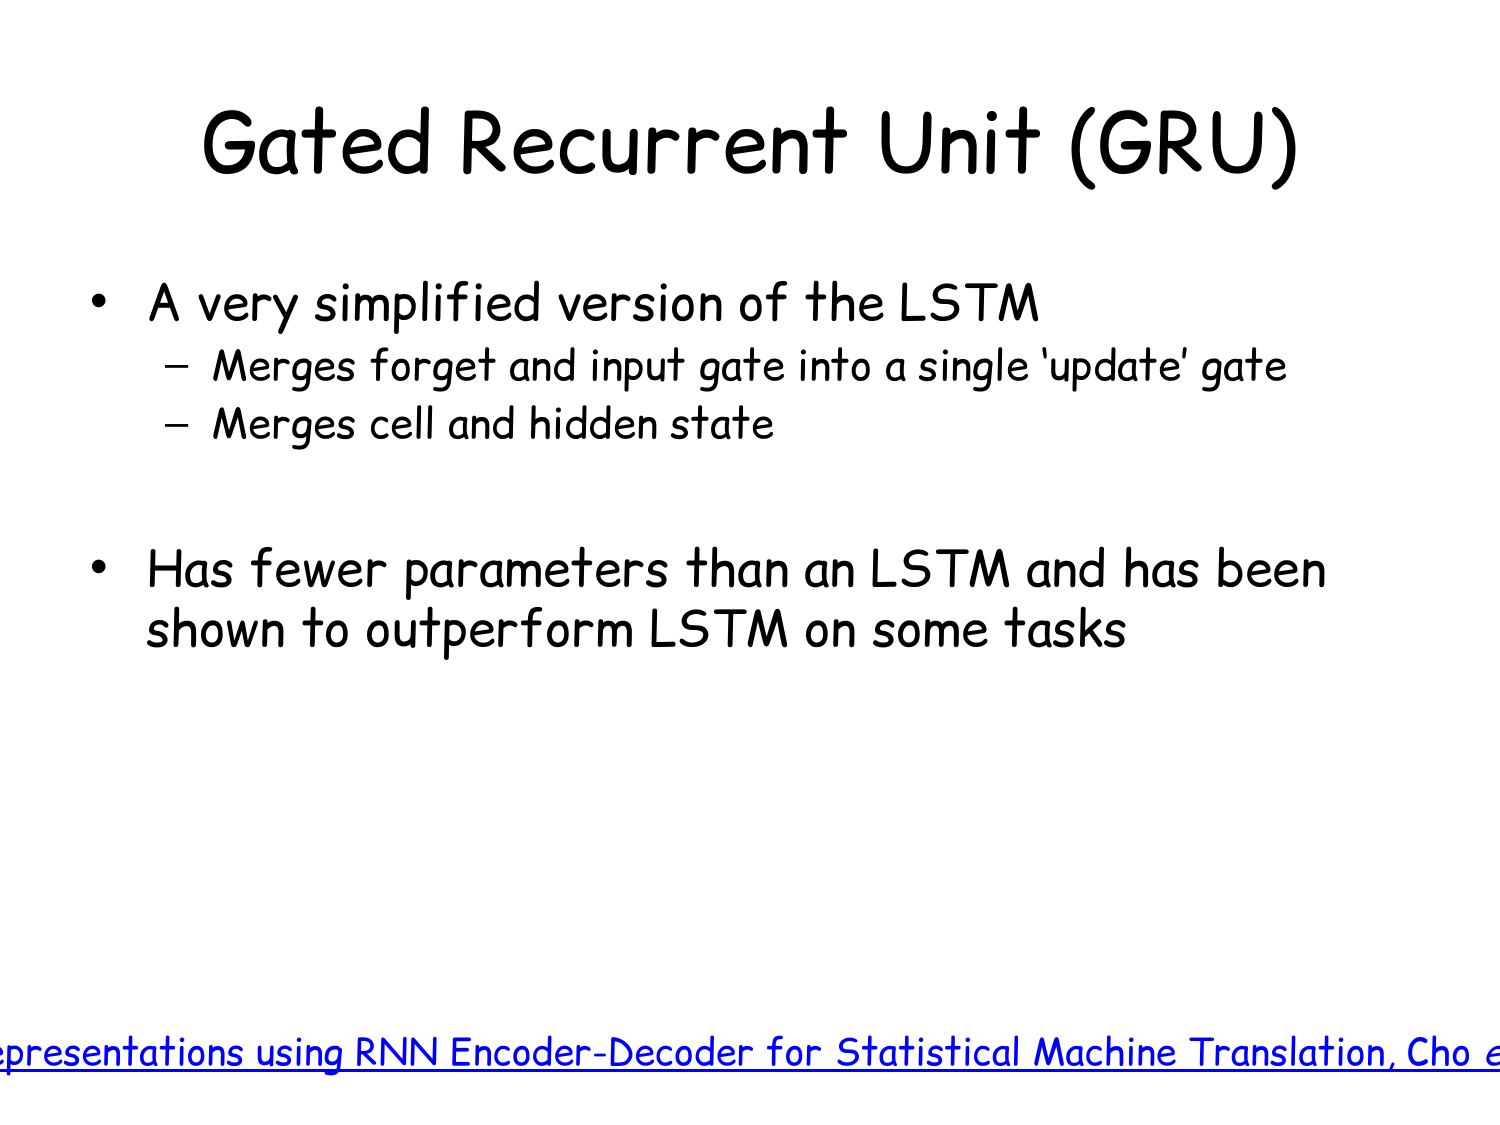

# Gated Recurrent Unit (GRU)
A very simplified version of the LSTM
Merges forget and input gate into a single ‘update’ gate
Merges cell and hidden state

Has fewer parameters than an LSTM and has been shown to outperform LSTM on some tasks
Learning Phrase Representations using RNN Encoder-Decoder for
Statistical Machine Translation, Cho et al., 2014